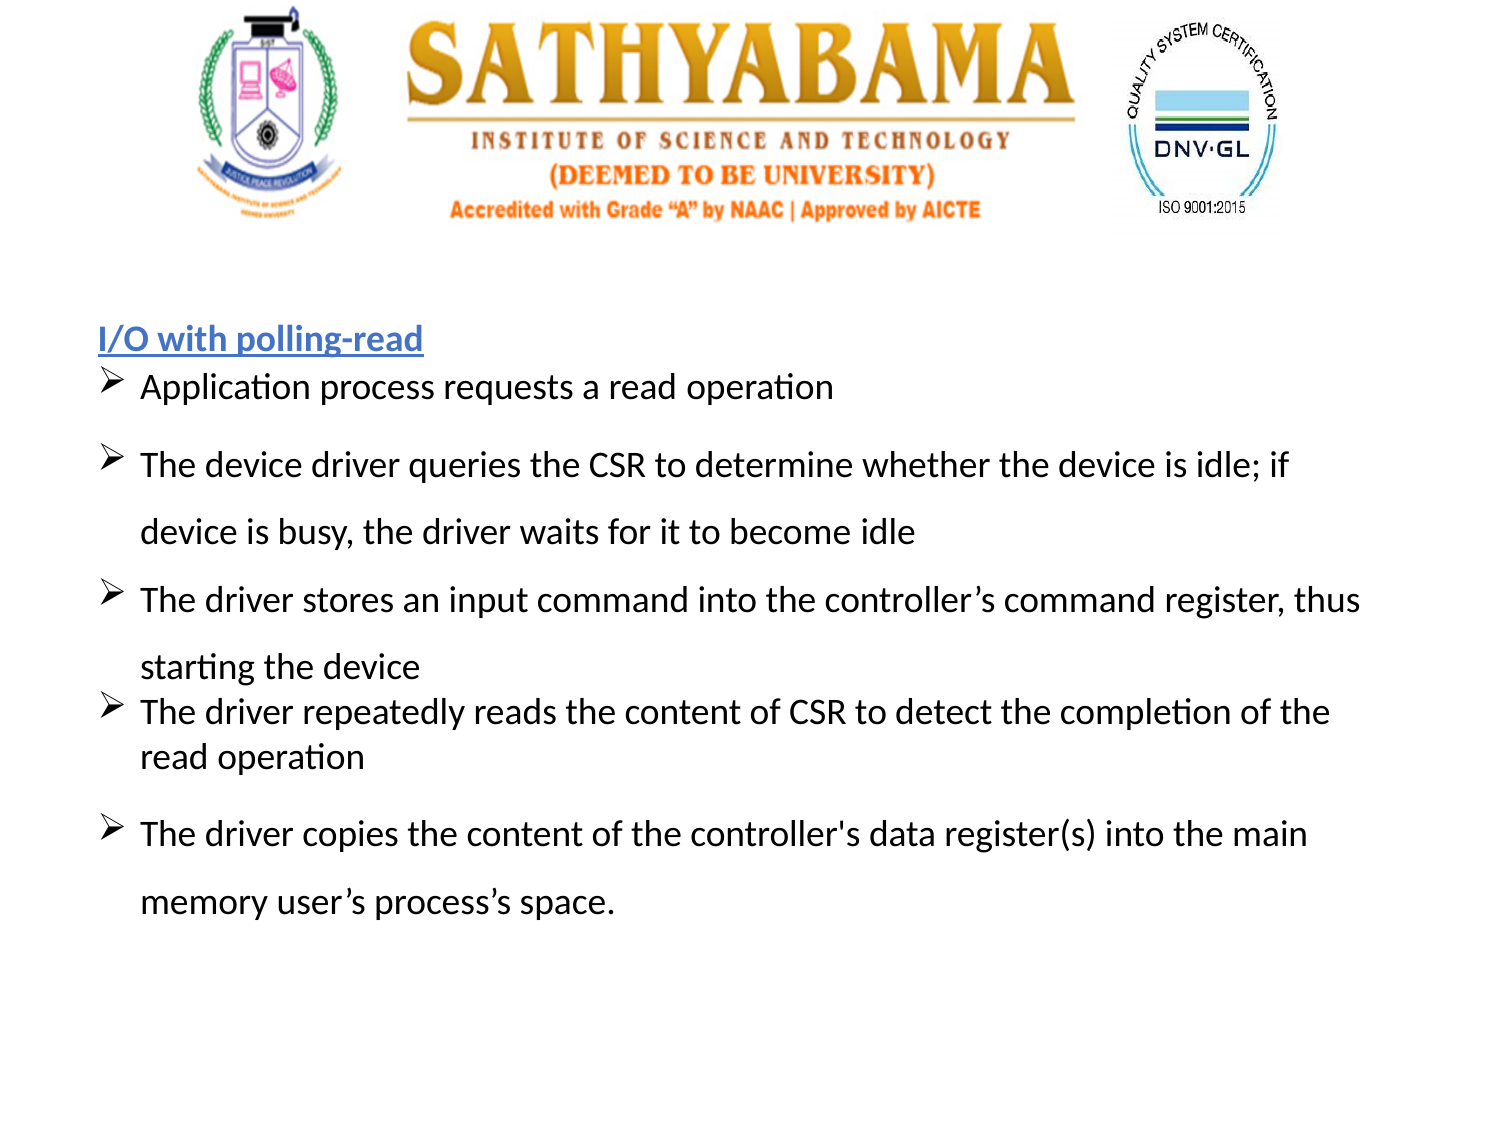

I/O with polling-read
Application process requests a read operation
The device driver queries the CSR to determine whether the device is idle; if device is busy, the driver waits for it to become idle
The driver stores an input command into the controller’s command register, thus starting the device
The driver repeatedly reads the content of CSR to detect the completion of the read operation
The driver copies the content of the controller's data register(s) into the main memory user’s process’s space.